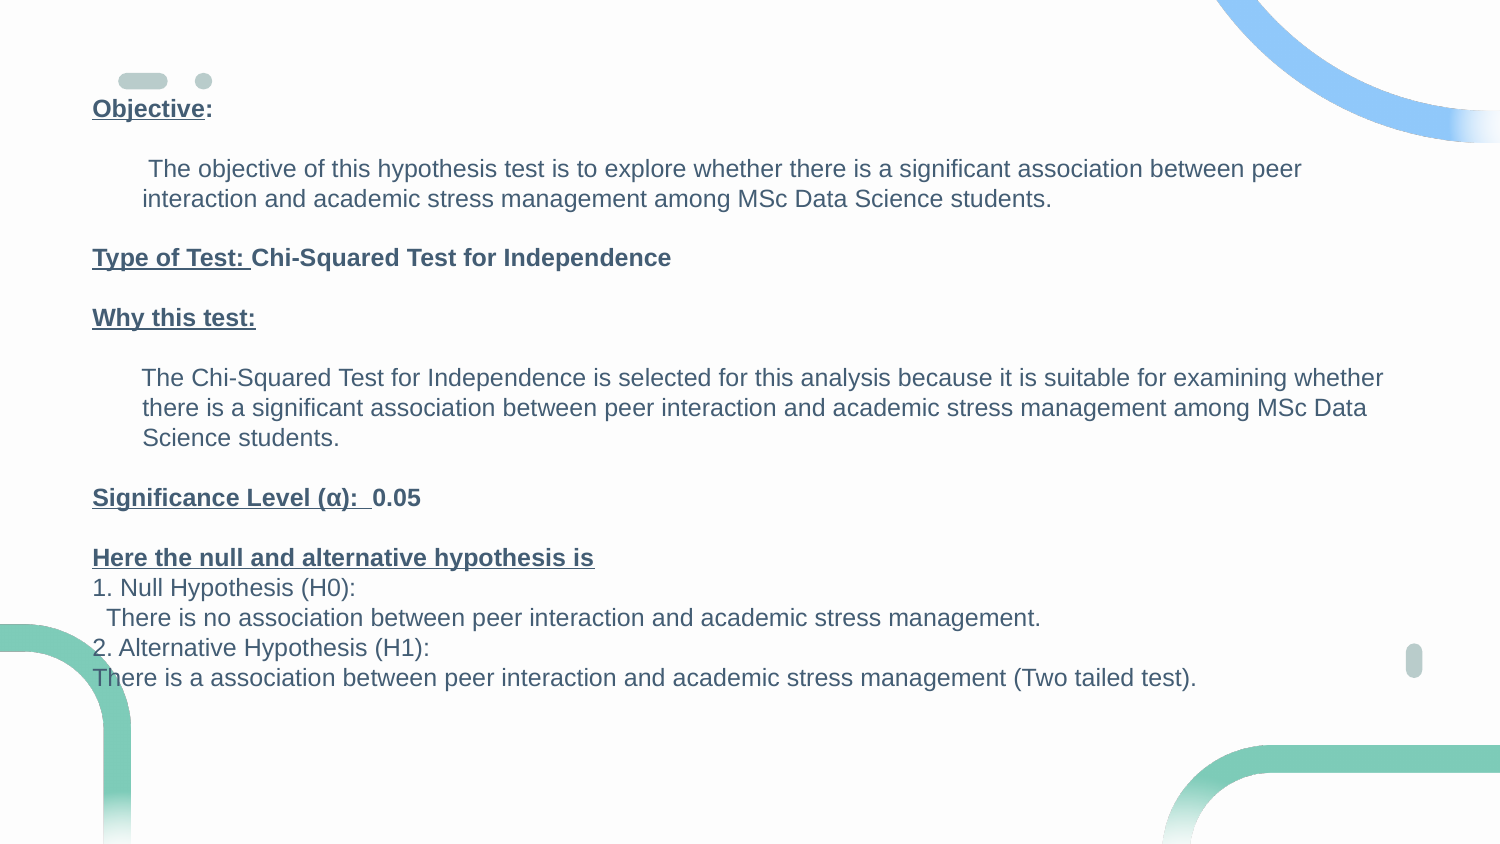

Objective:

        The objective of this hypothesis test is to explore whether there is a significant association between peer interaction and academic stress management among MSc Data Science students.

Type of Test: Chi-Squared Test for Independence

Why this test:

       The Chi-Squared Test for Independence is selected for this analysis because it is suitable for examining whether there is a significant association between peer interaction and academic stress management among MSc Data Science students.

Significance Level (α):  0.05

Here the null and alternative hypothesis is
1. Null Hypothesis (H0):
  There is no association between peer interaction and academic stress management.
2. Alternative Hypothesis (H1):
There is a association between peer interaction and academic stress management (Two tailed test).